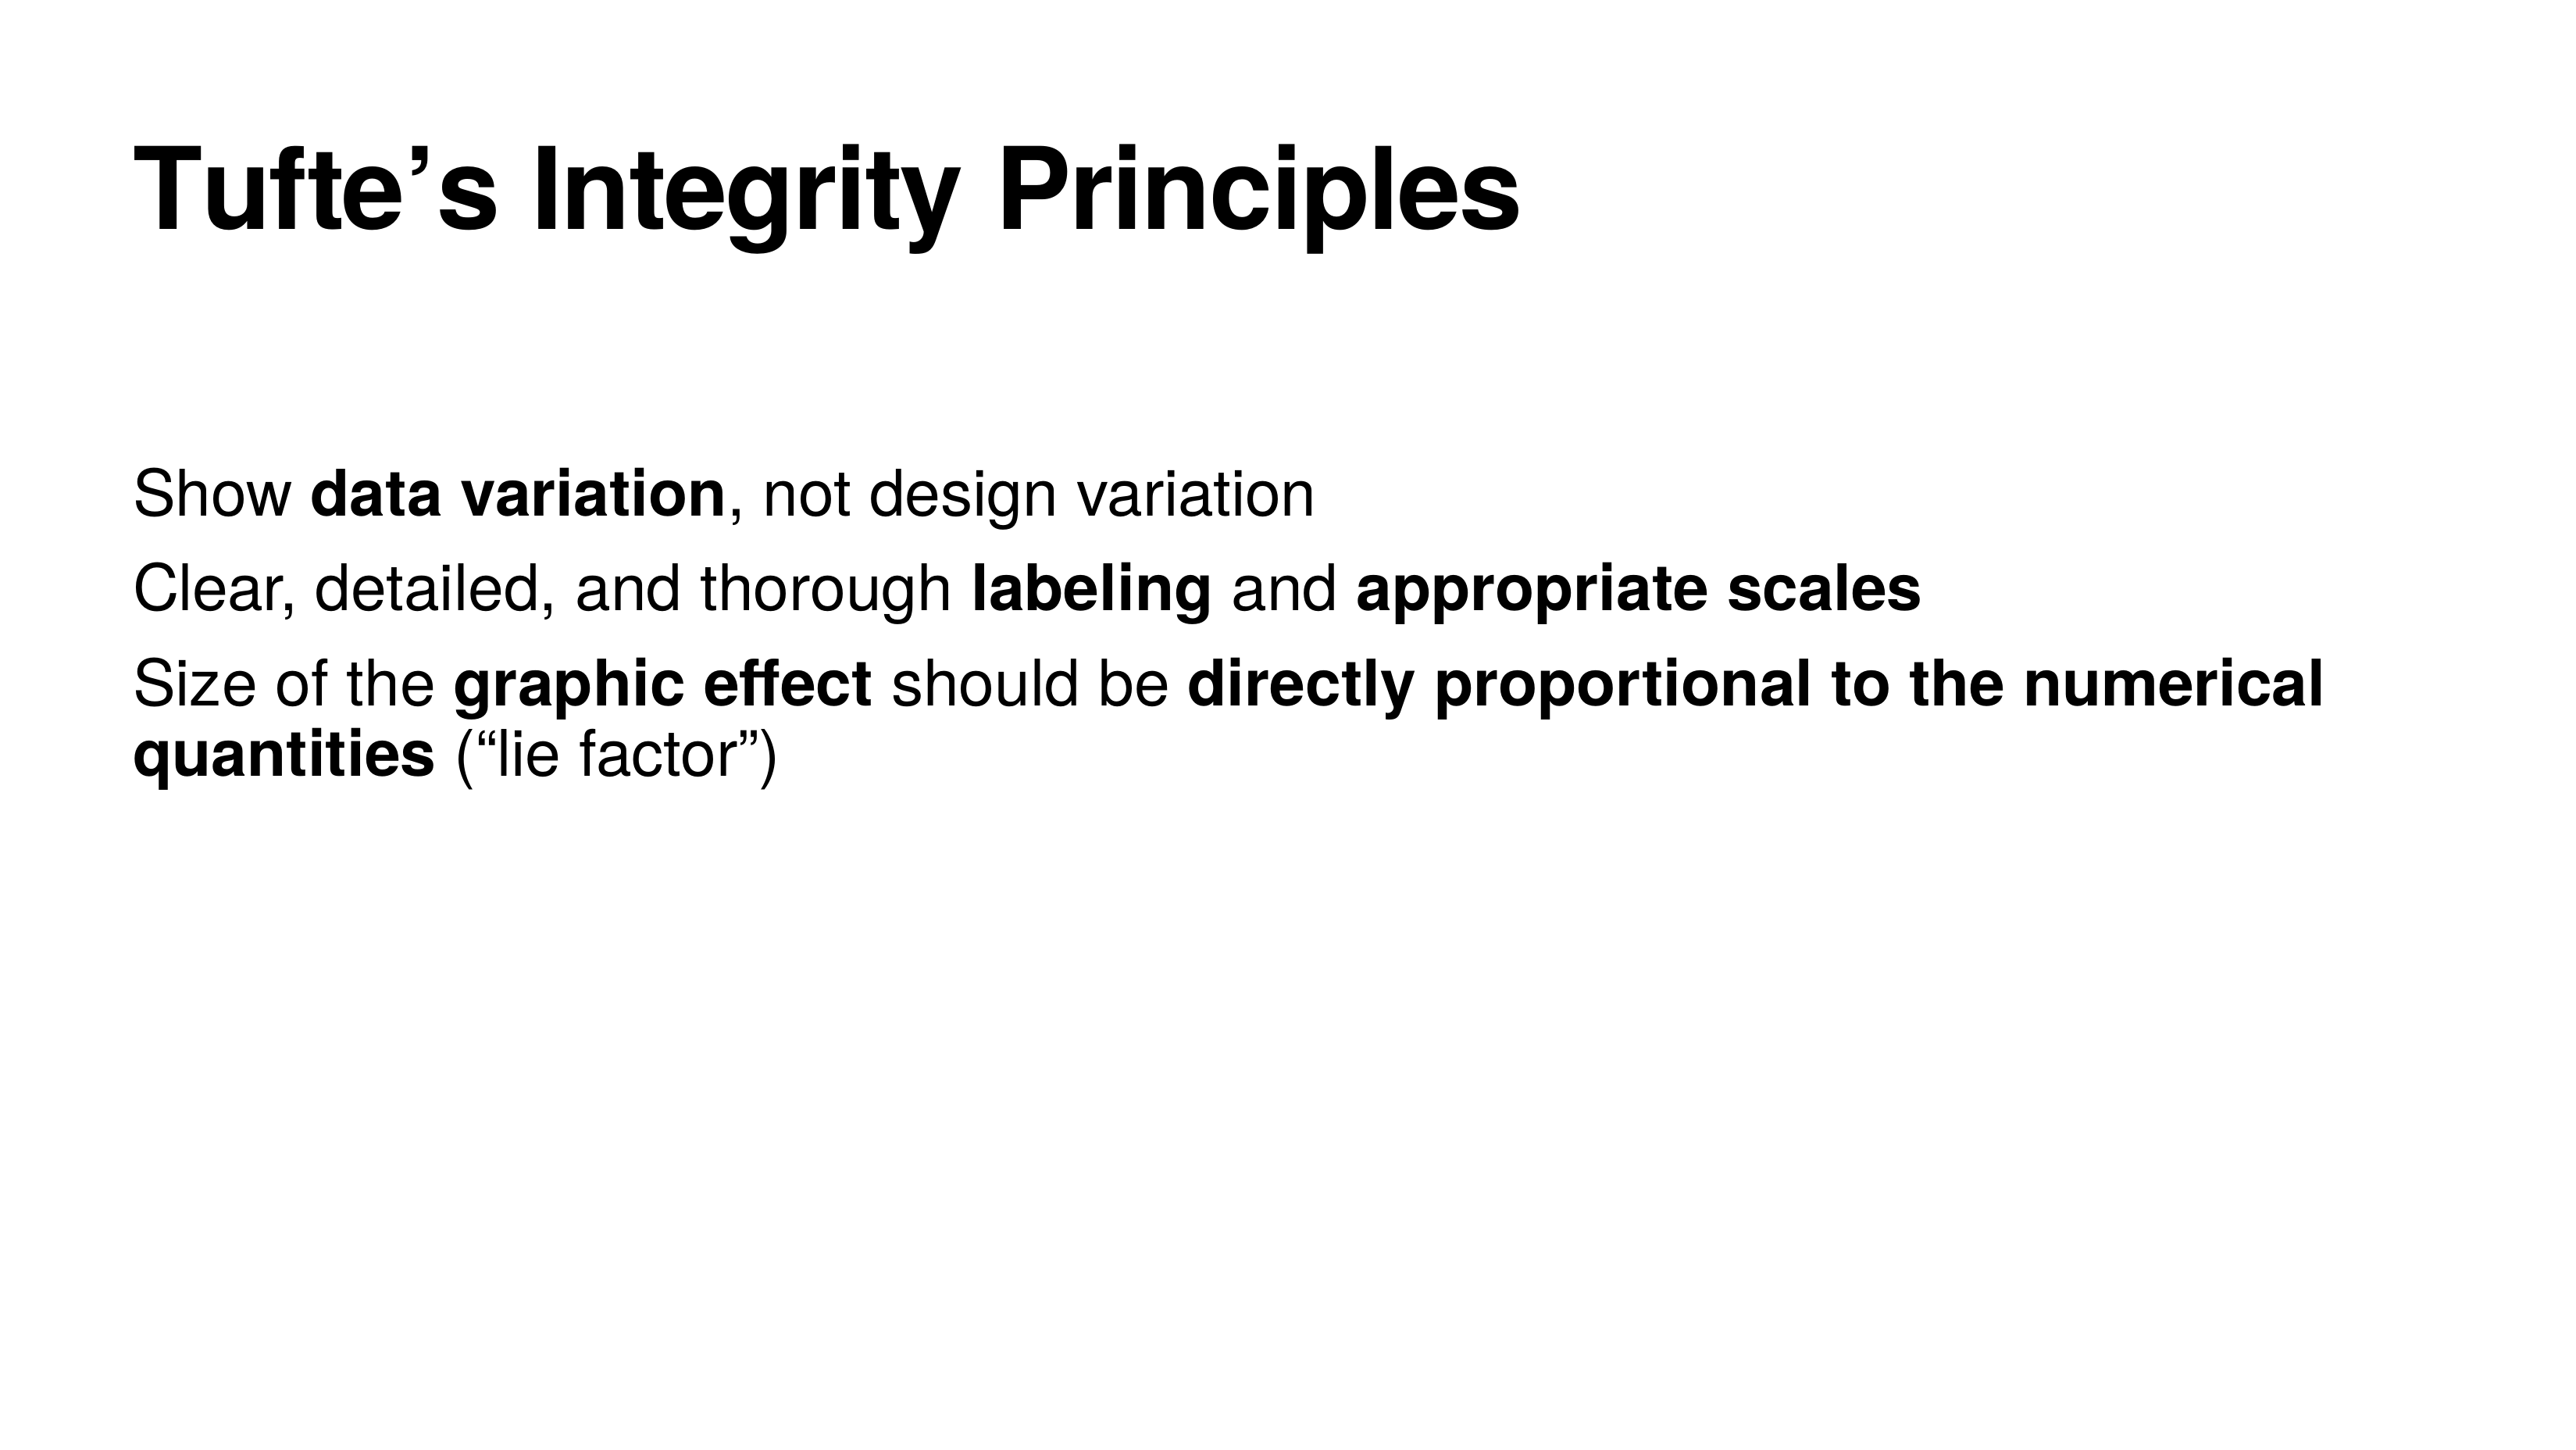

# Tufte’s Integrity Principles
Show data variation, not design variation
Clear, detailed, and thorough labeling and appropriate scales
Size of the graphic eﬀect should be directly proportional to the numerical quantities (“lie factor”)